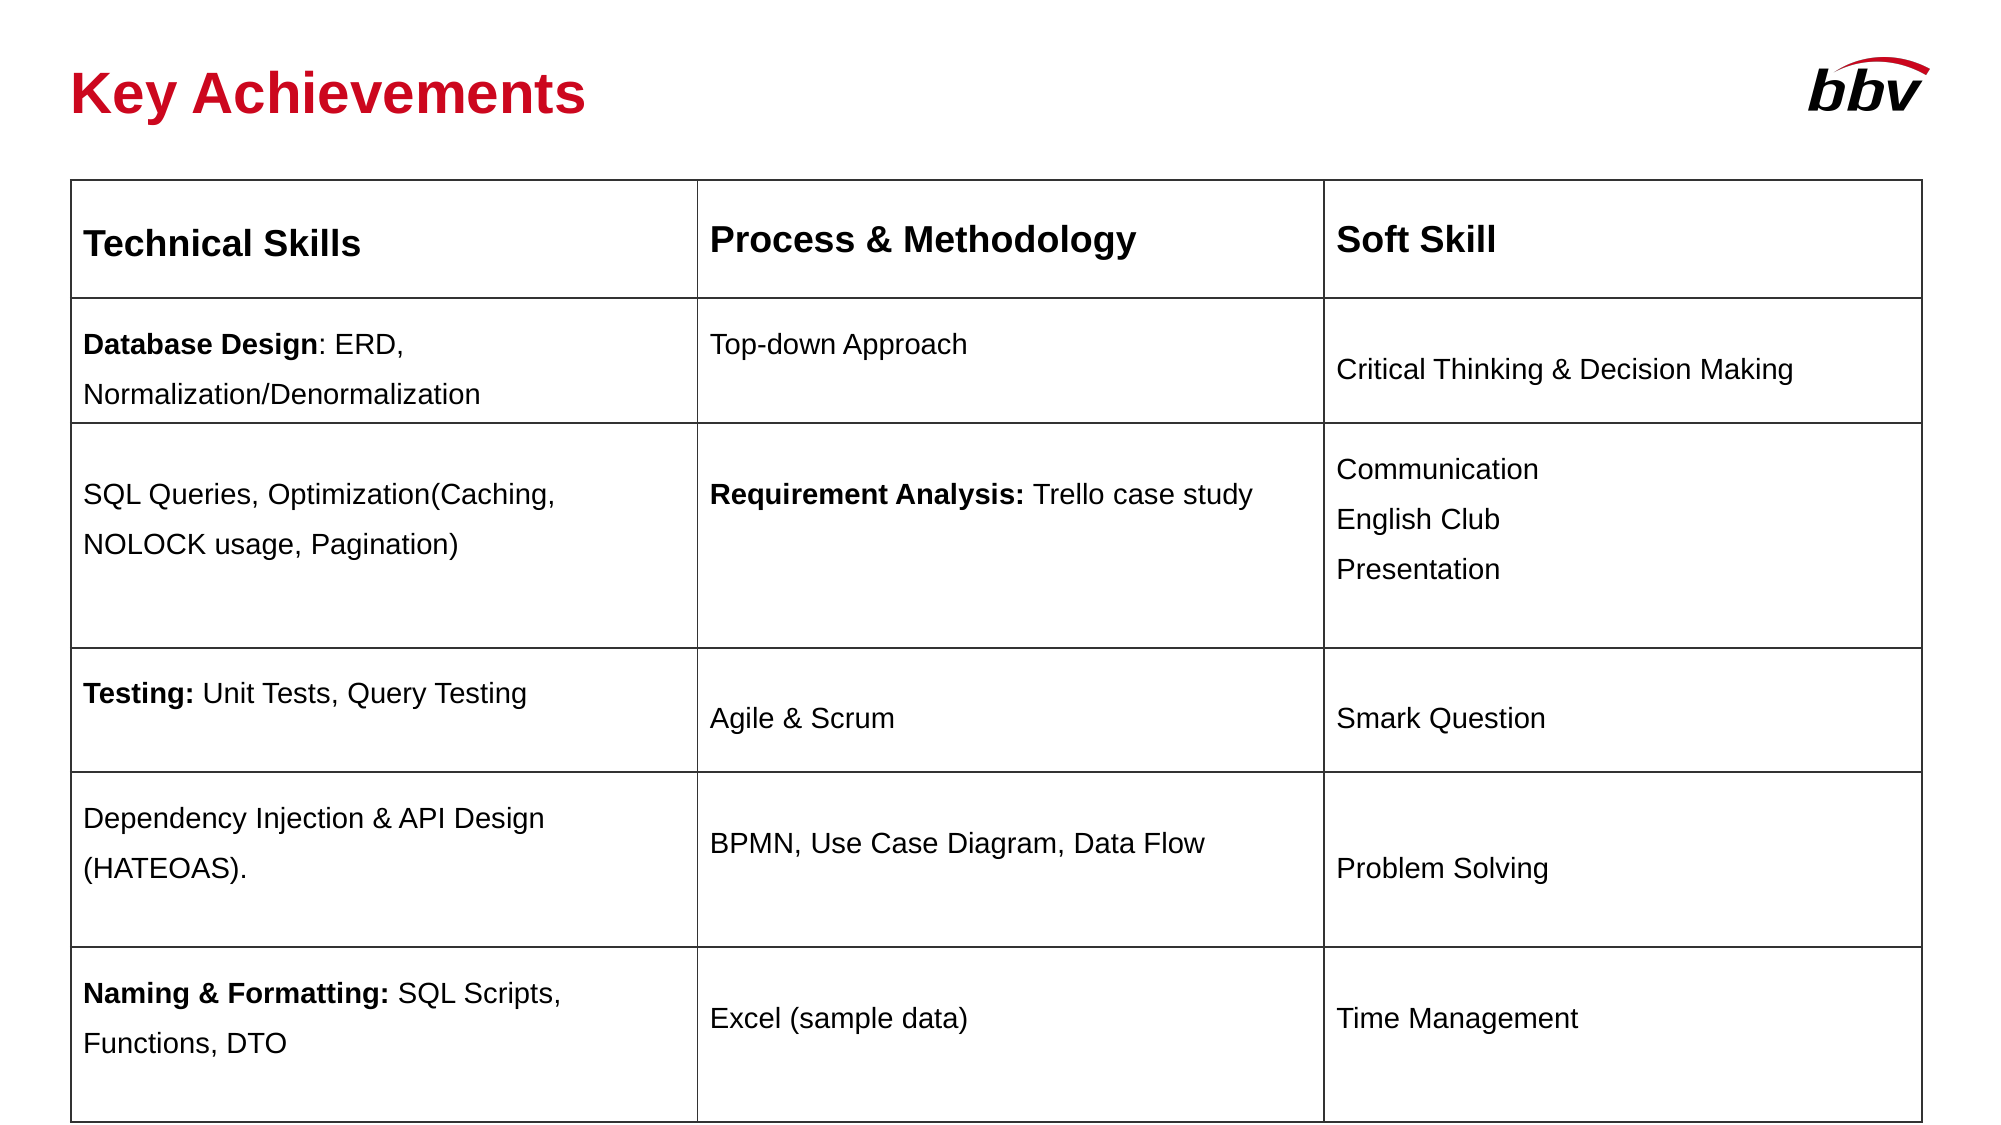

# Key Achievements
| Technical Skills | Process & Methodology | Soft Skill |
| --- | --- | --- |
| Database Design: ERD, Normalization/Denormalization | Top-down Approach | Critical Thinking & Decision Making |
| SQL Queries, Optimization(Caching, NOLOCK usage, Pagination) | Requirement Analysis: Trello case study | Communication English Club Presentation |
| Testing: Unit Tests, Query Testing | Agile & Scrum | Smark Question |
| Dependency Injection & API Design (HATEOAS). | BPMN, Use Case Diagram, Data Flow | Problem Solving |
| Naming & Formatting: SQL Scripts, Functions, DTO | Excel (sample data) | Time Management |